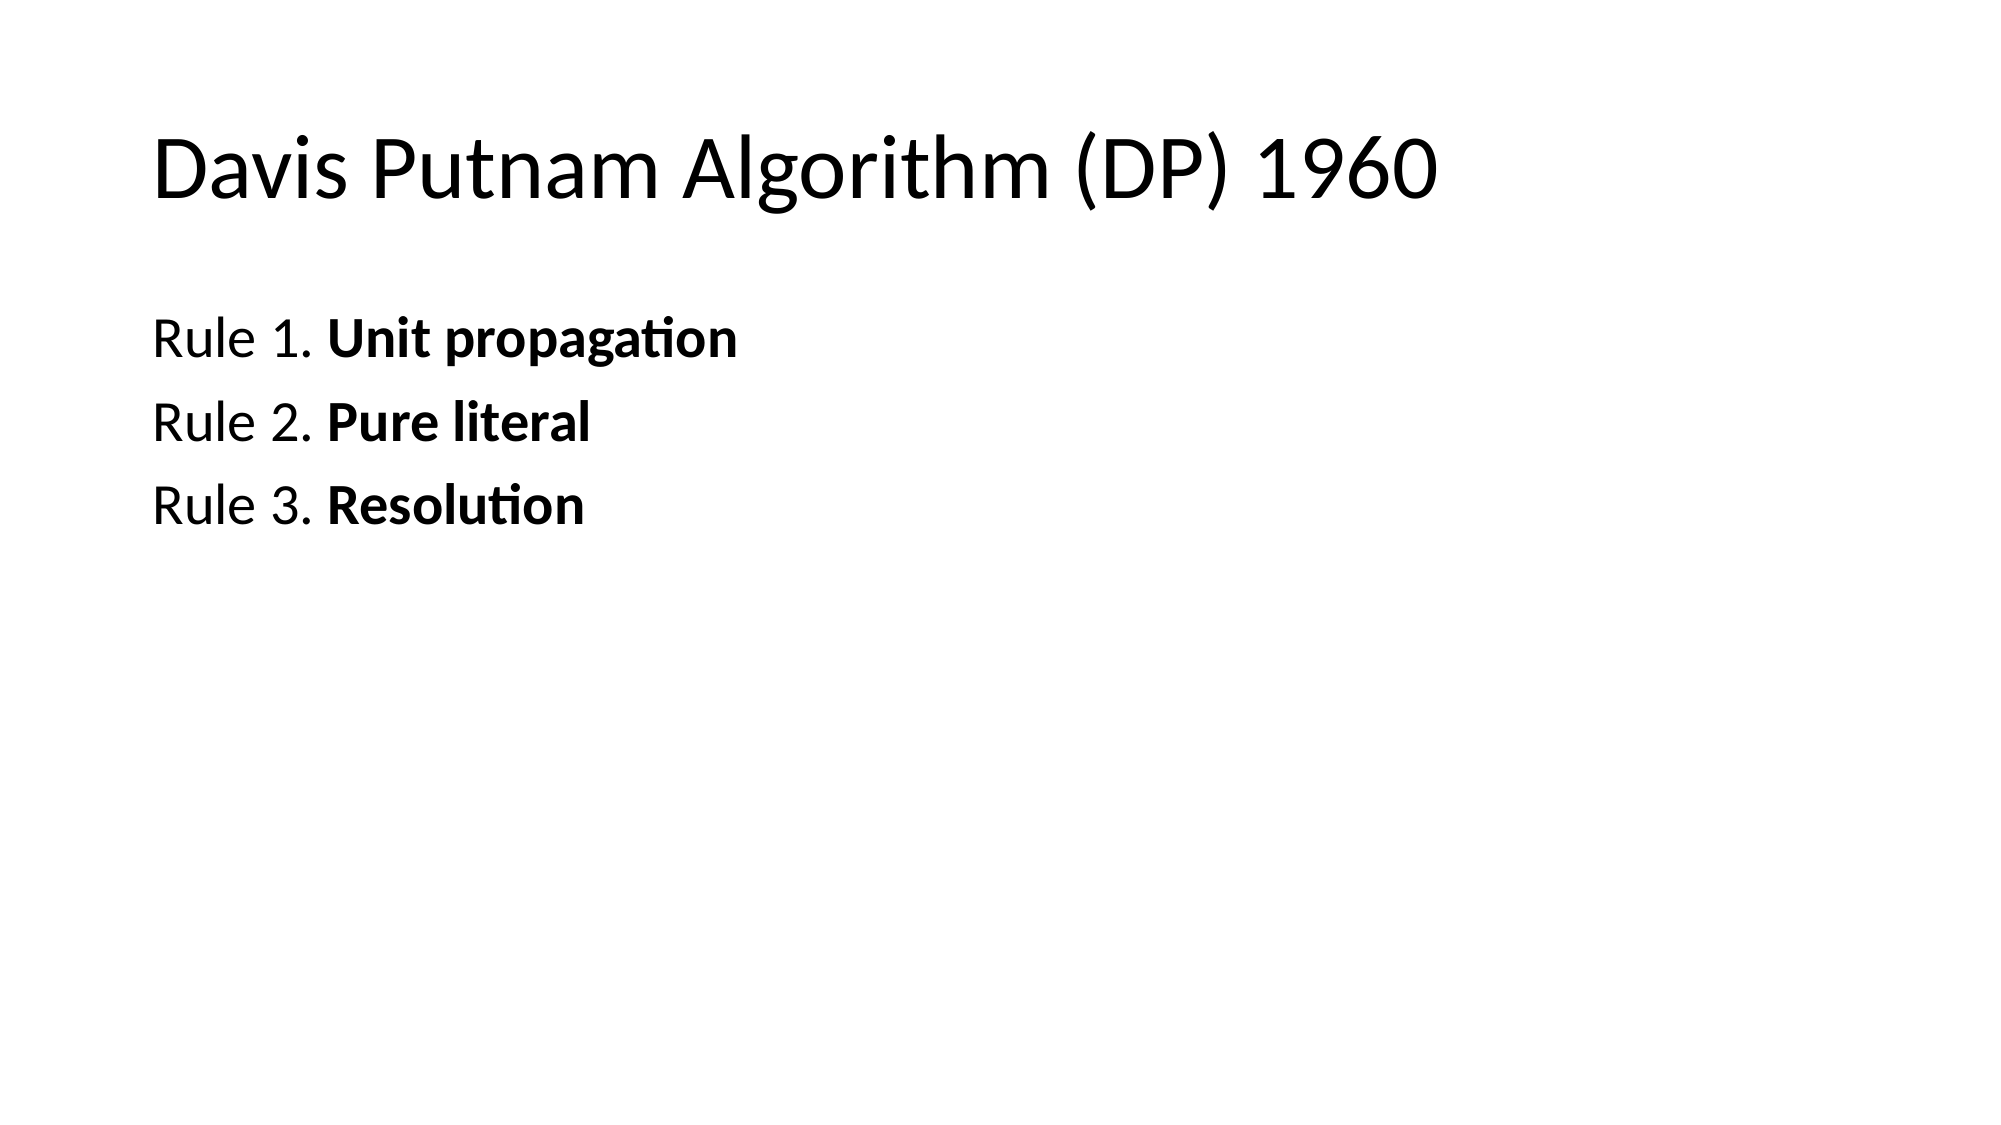

# Davis Putnam Algorithm (DP) 1960
Rule 1. Unit propagation
Rule 2. Pure literal
Rule 3. Resolution